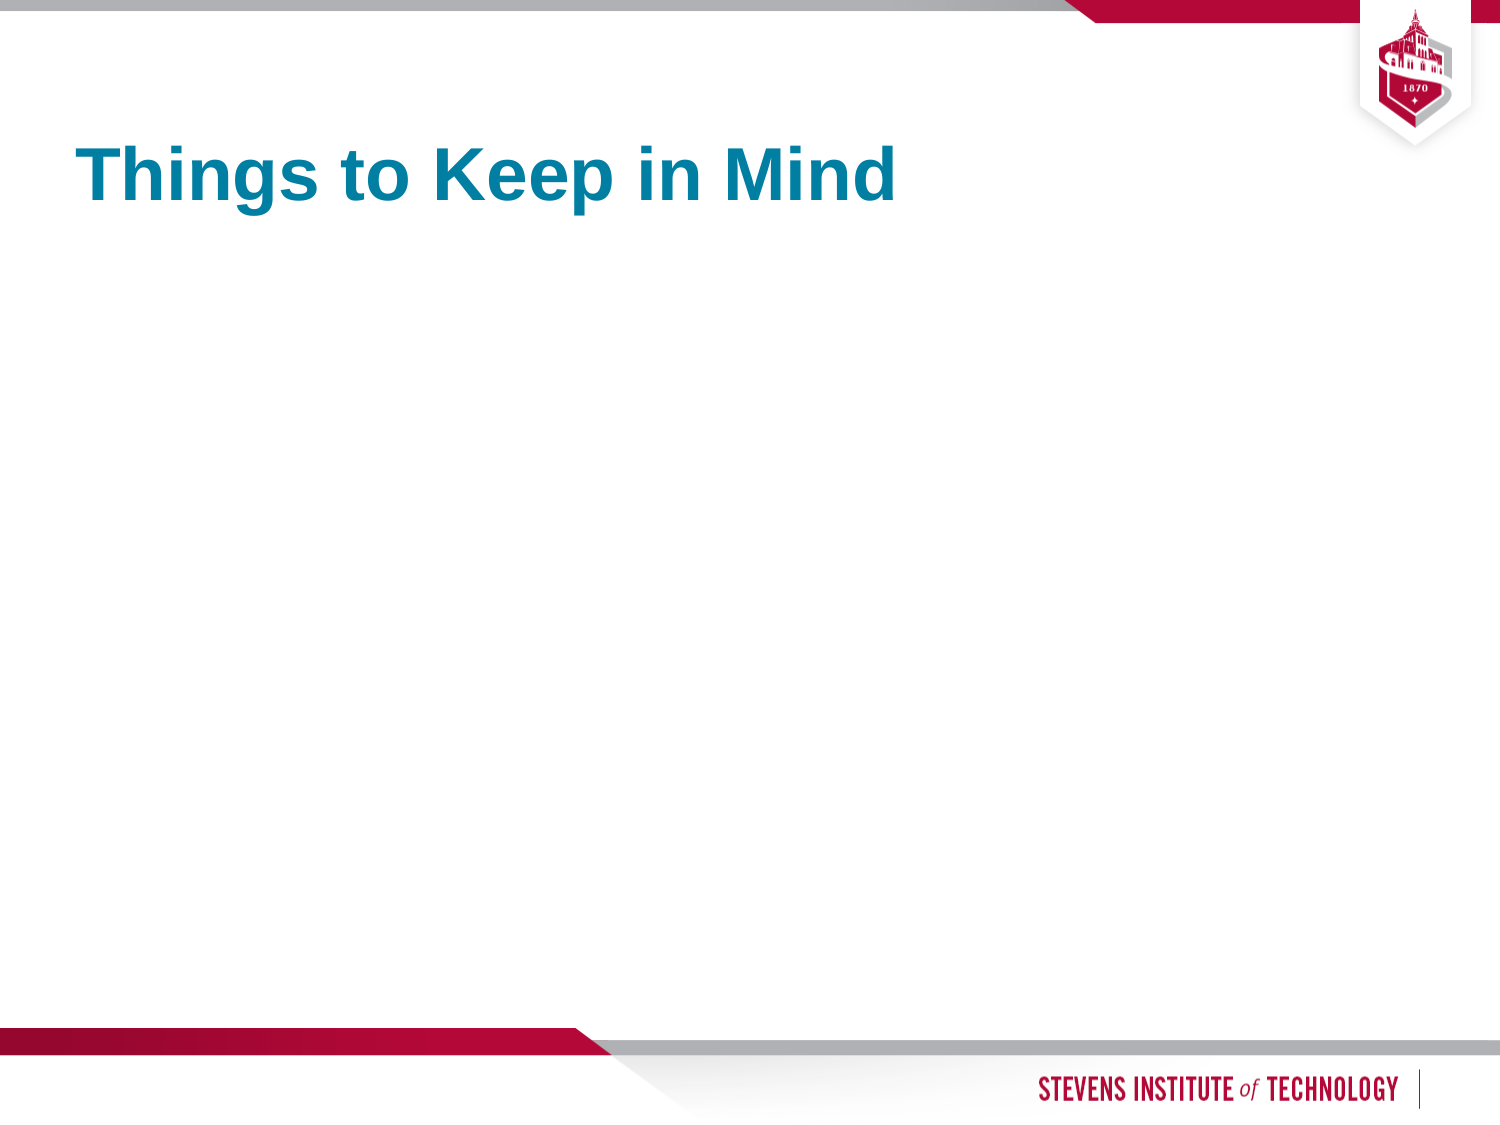

9
# Things to Keep in Mind